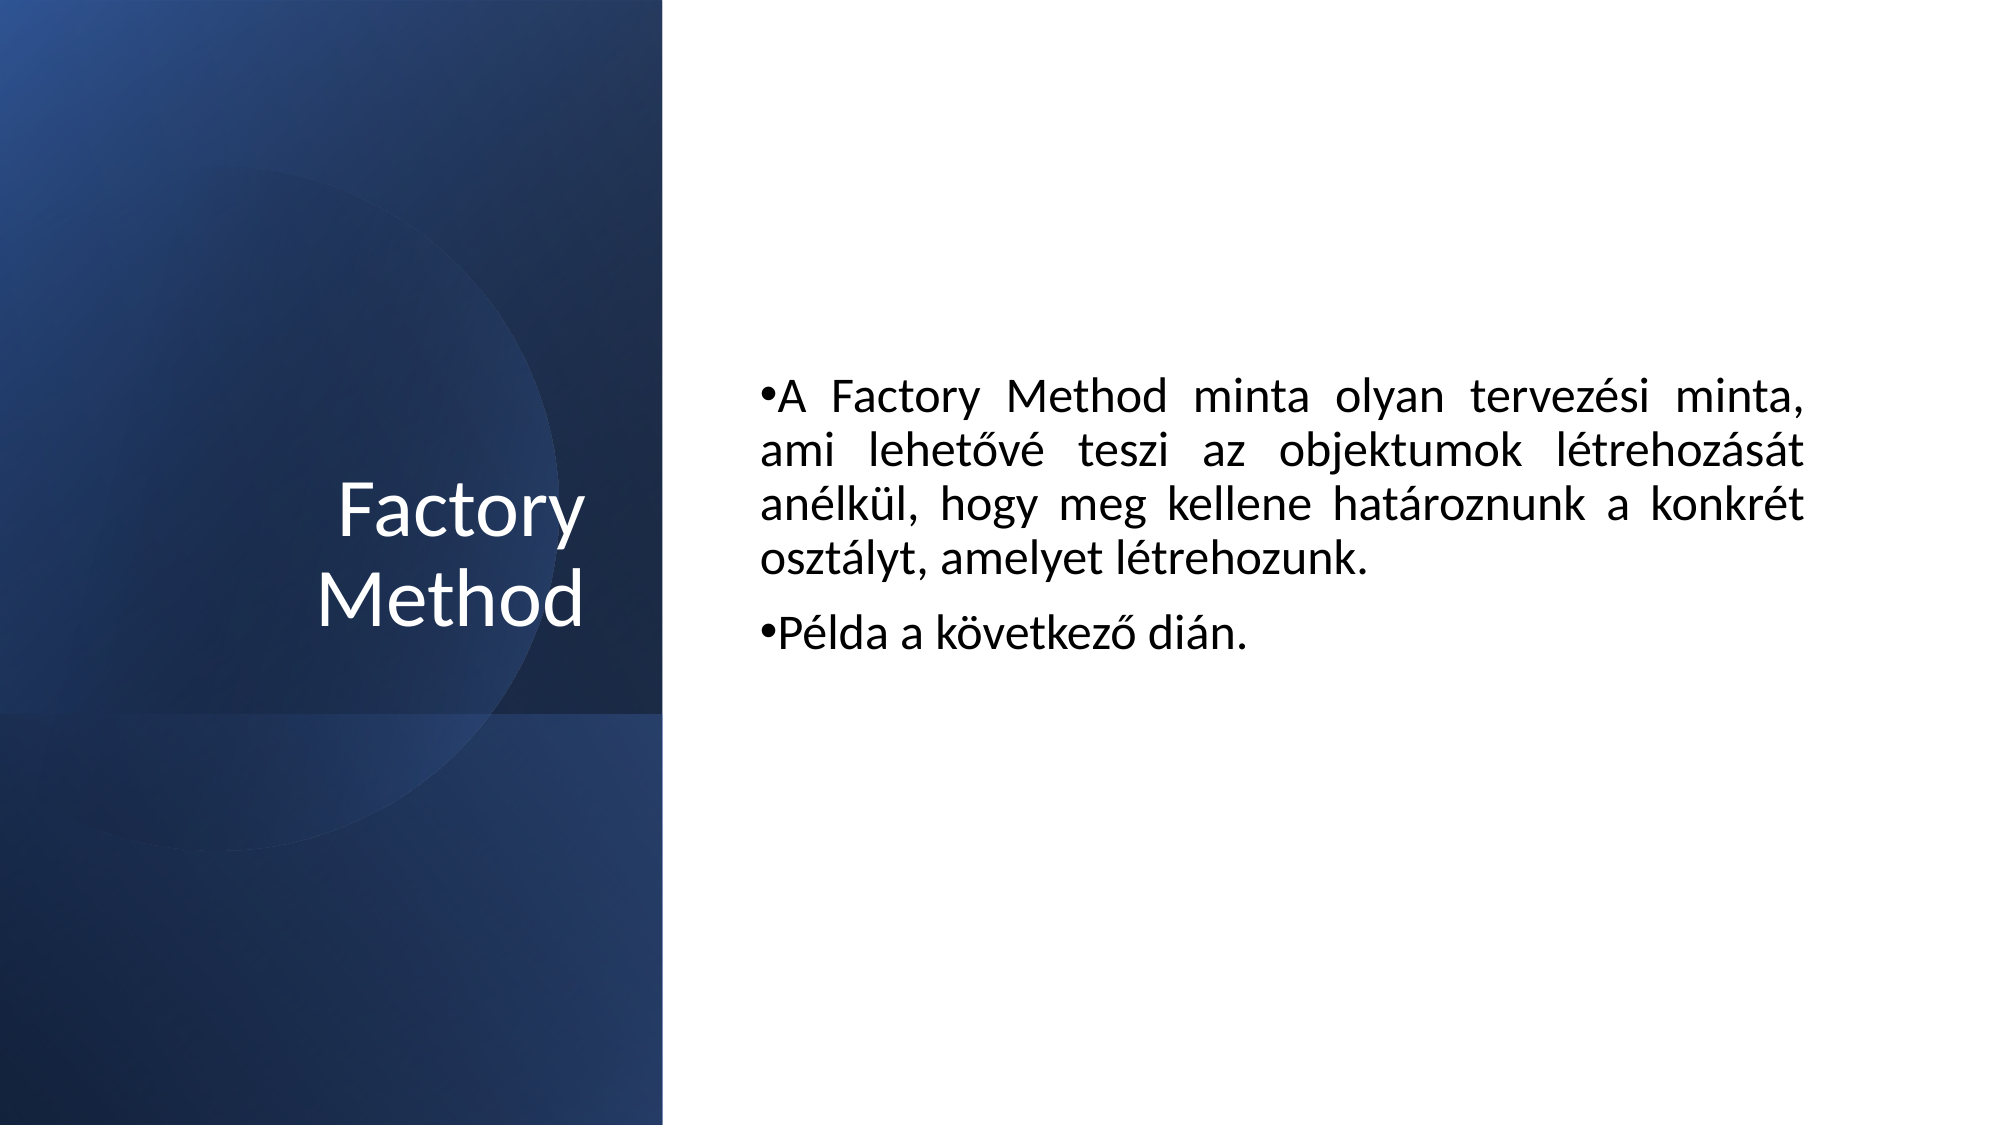

# Factory Method
A Factory Method minta olyan tervezési minta, ami lehetővé teszi az objektumok létrehozását anélkül, hogy meg kellene határoznunk a konkrét osztályt, amelyet létrehozunk.
Példa a következő dián.